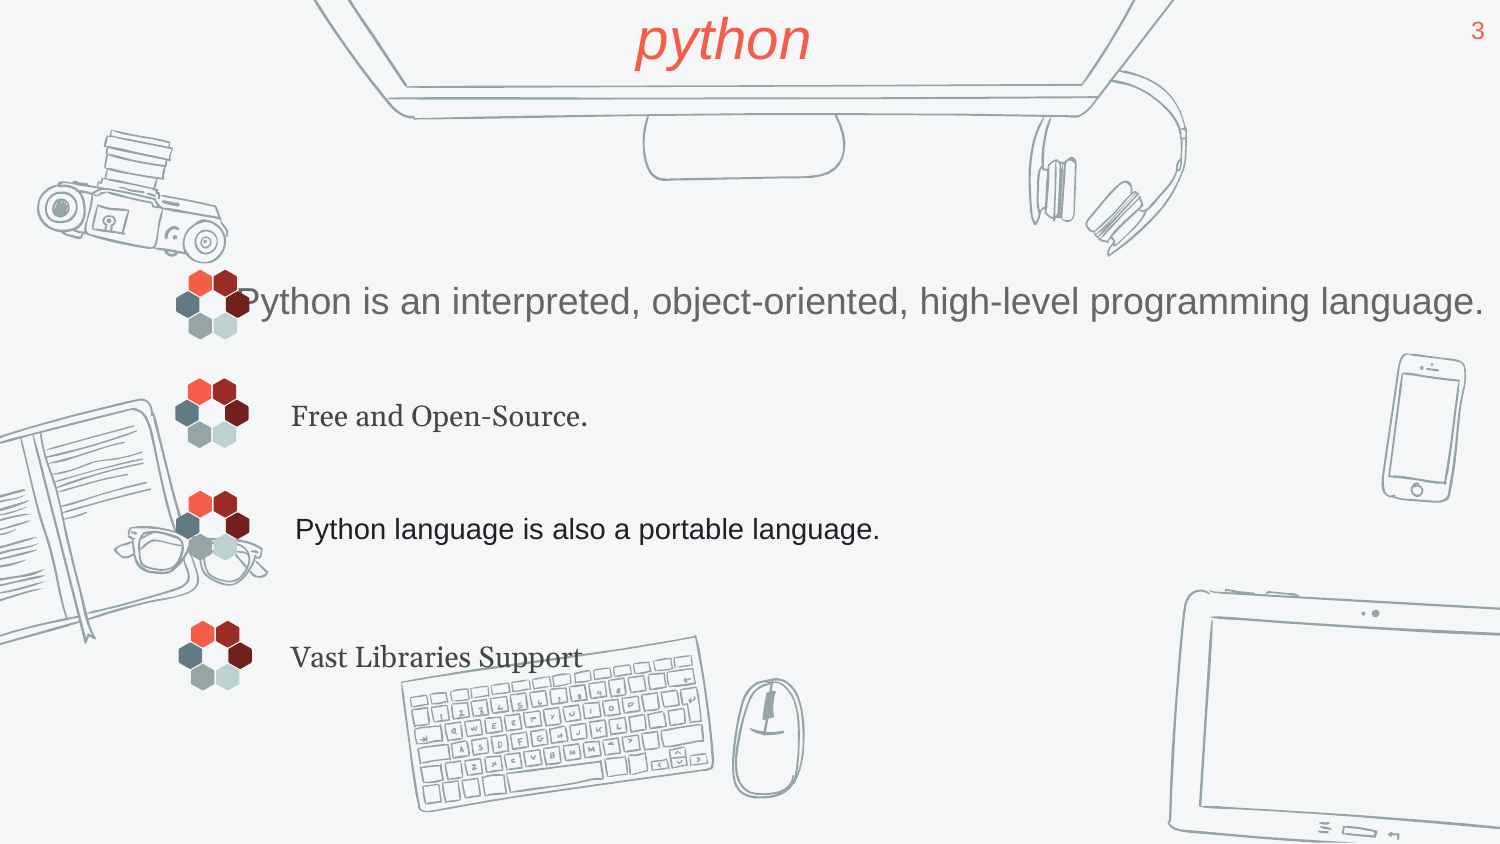

python

3

Python is an interpreted, object-oriented, high-level programming language.

Free and Open-Source.

Python language is also a portable language.

Vast Libraries Support